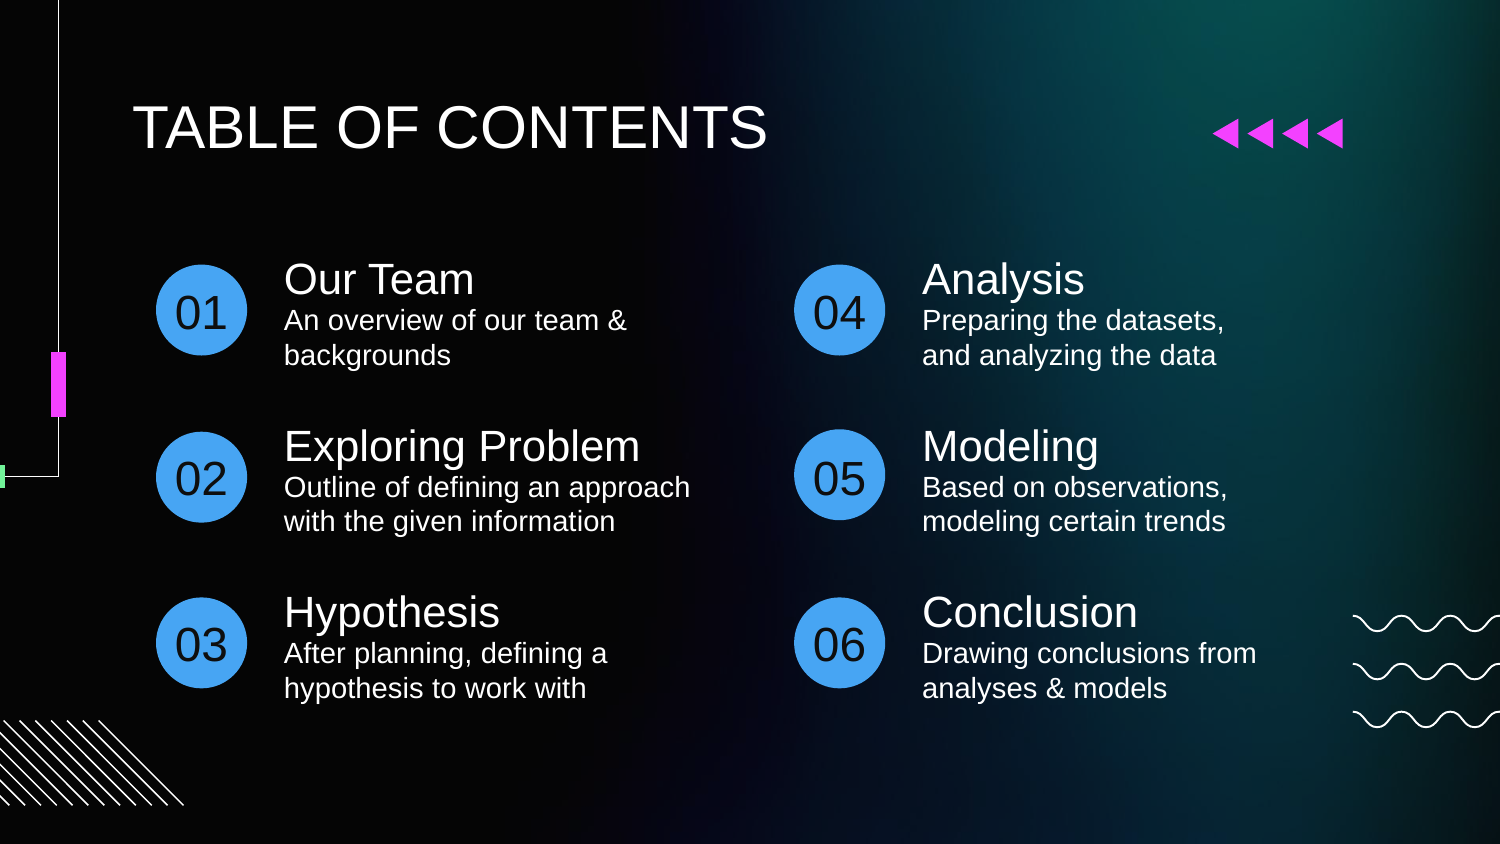

TABLE OF CONTENTS

Our Team
Analysis
# 01
04

An overview of our team & backgrounds
Preparing the datasets, and analyzing the data
Exploring Problem
Modeling
02
05

Based on observations, modeling certain trends
Outline of defining an approach with the given information
Hypothesis
Conclusion
03
06

After planning, defining a hypothesis to work with
Drawing conclusions from analyses & models